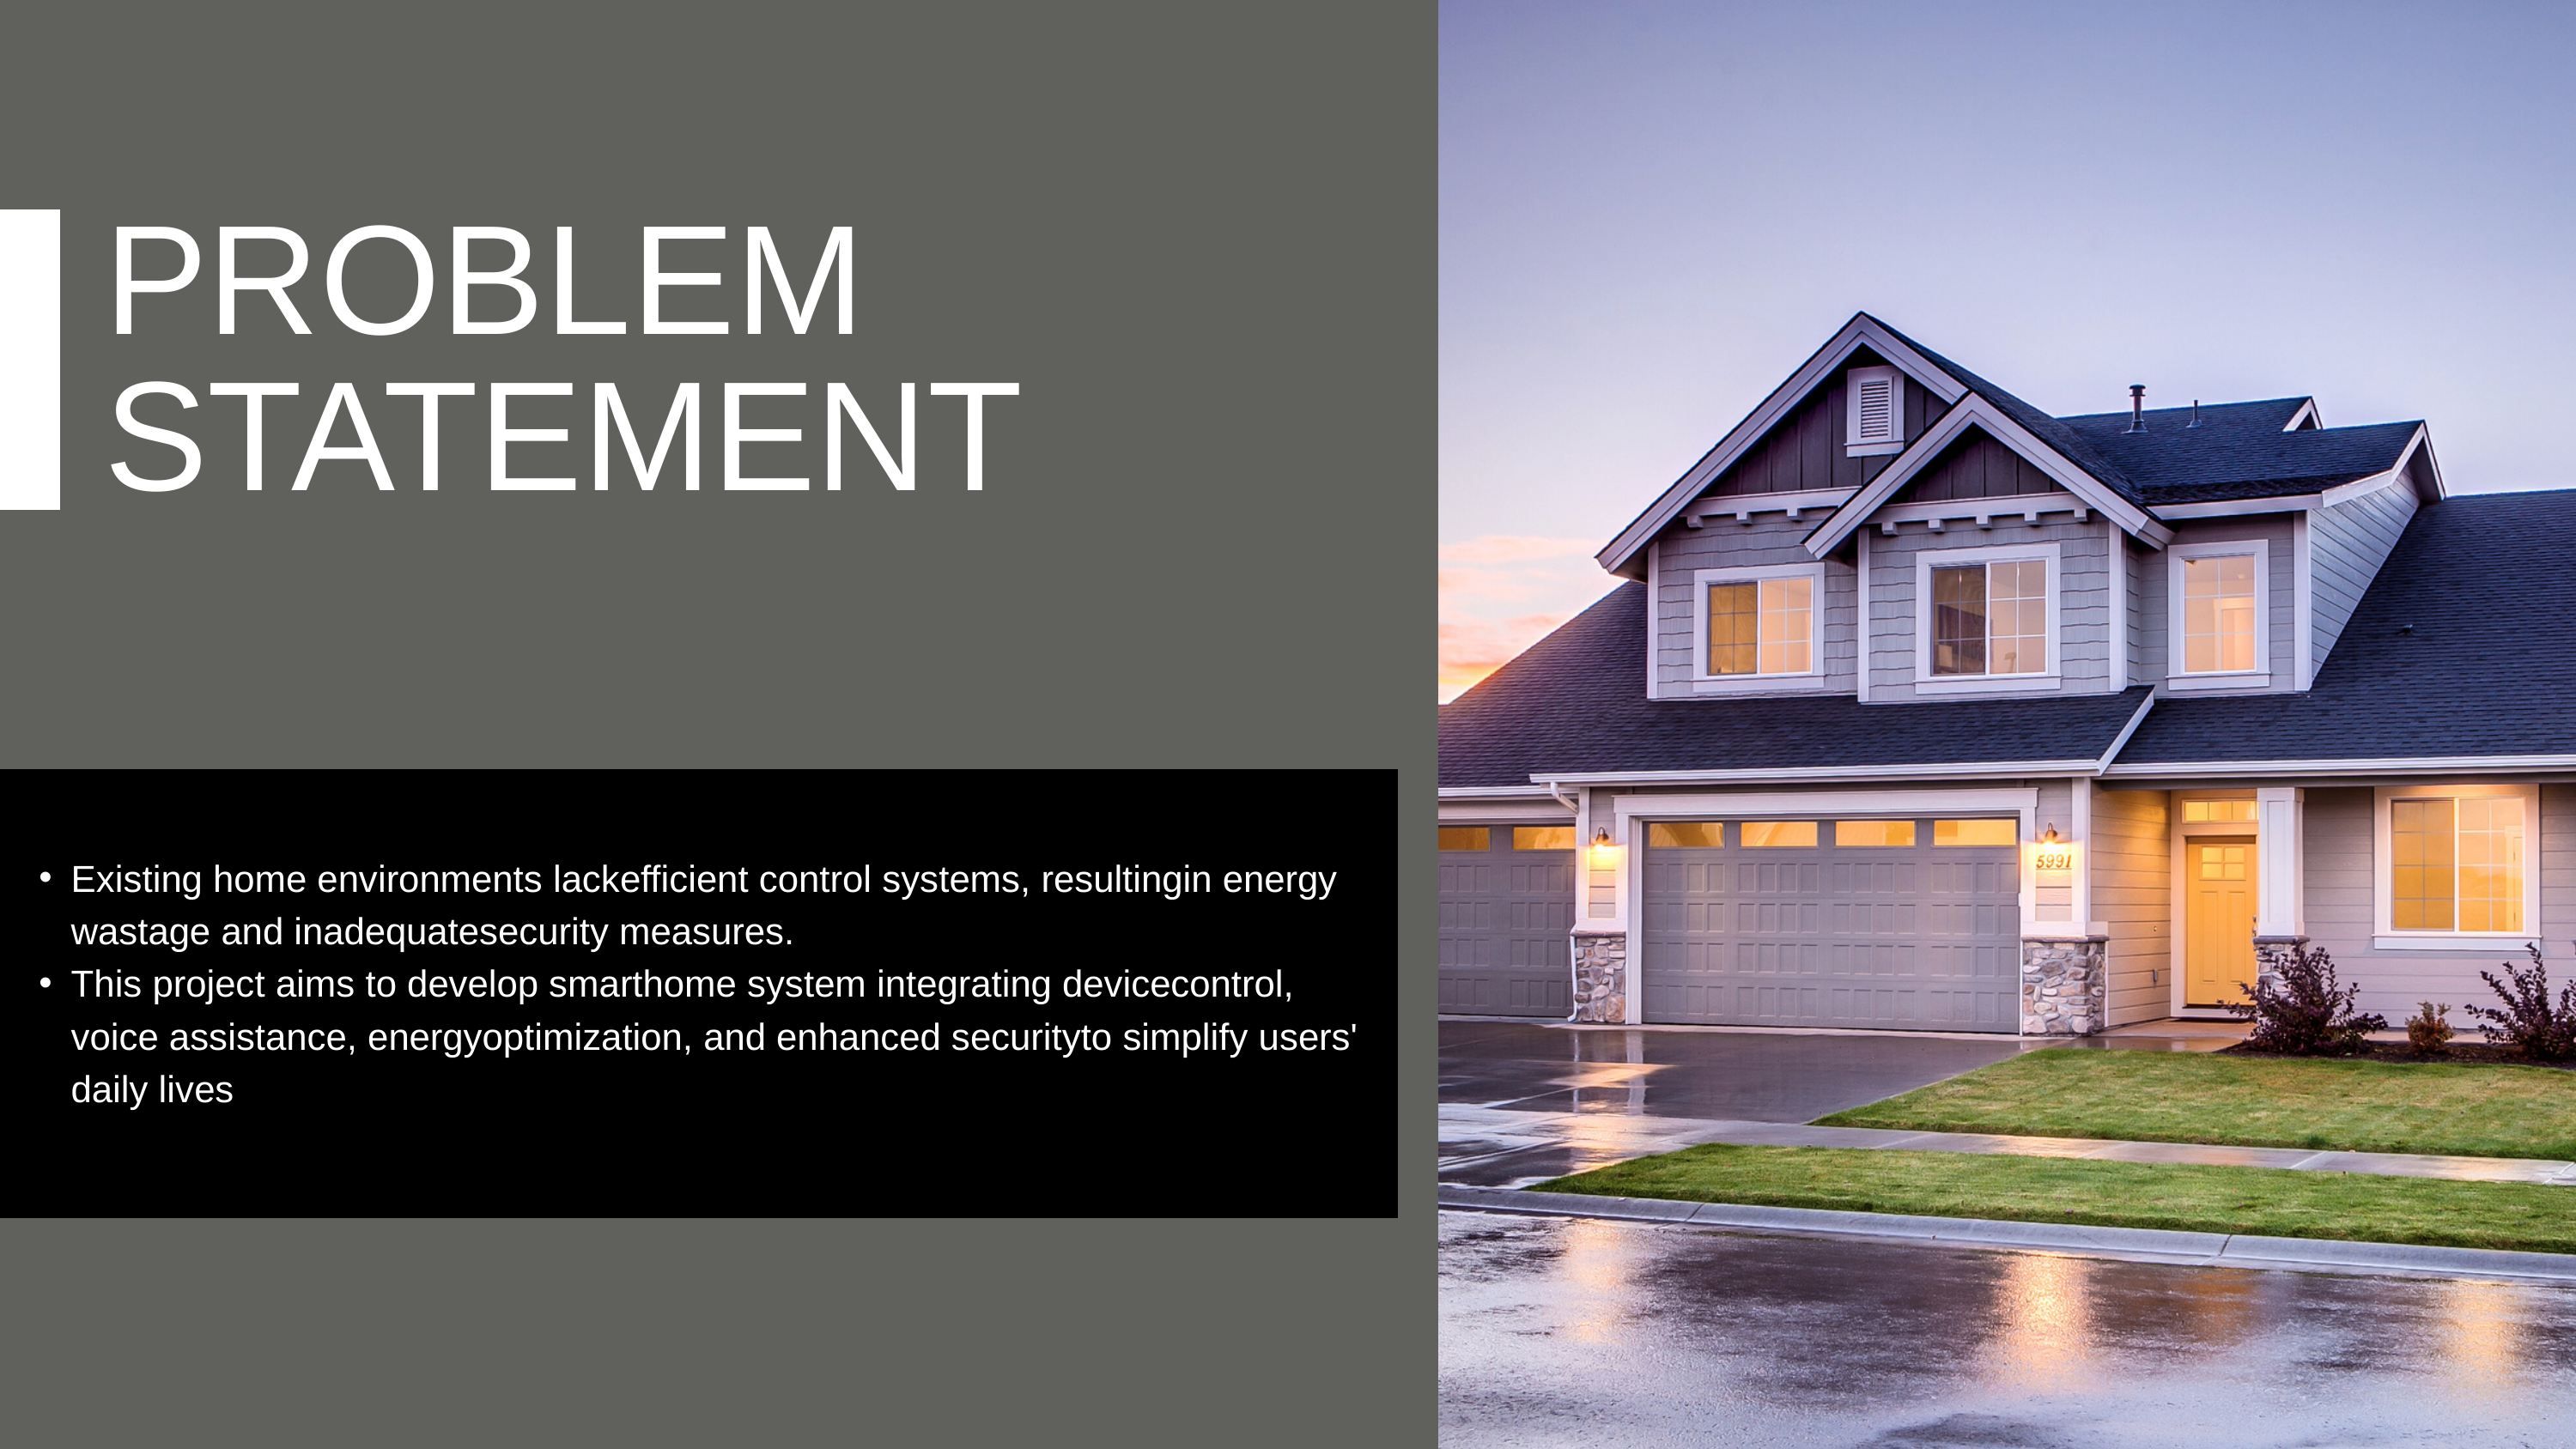

PROBLEM STATEMENT

Existing home environments lackefficient control systems, resultingin energy wastage and inadequatesecurity measures.
This project aims to develop smarthome system integrating devicecontrol, voice assistance, energyoptimization, and enhanced securityto simplify users' daily lives